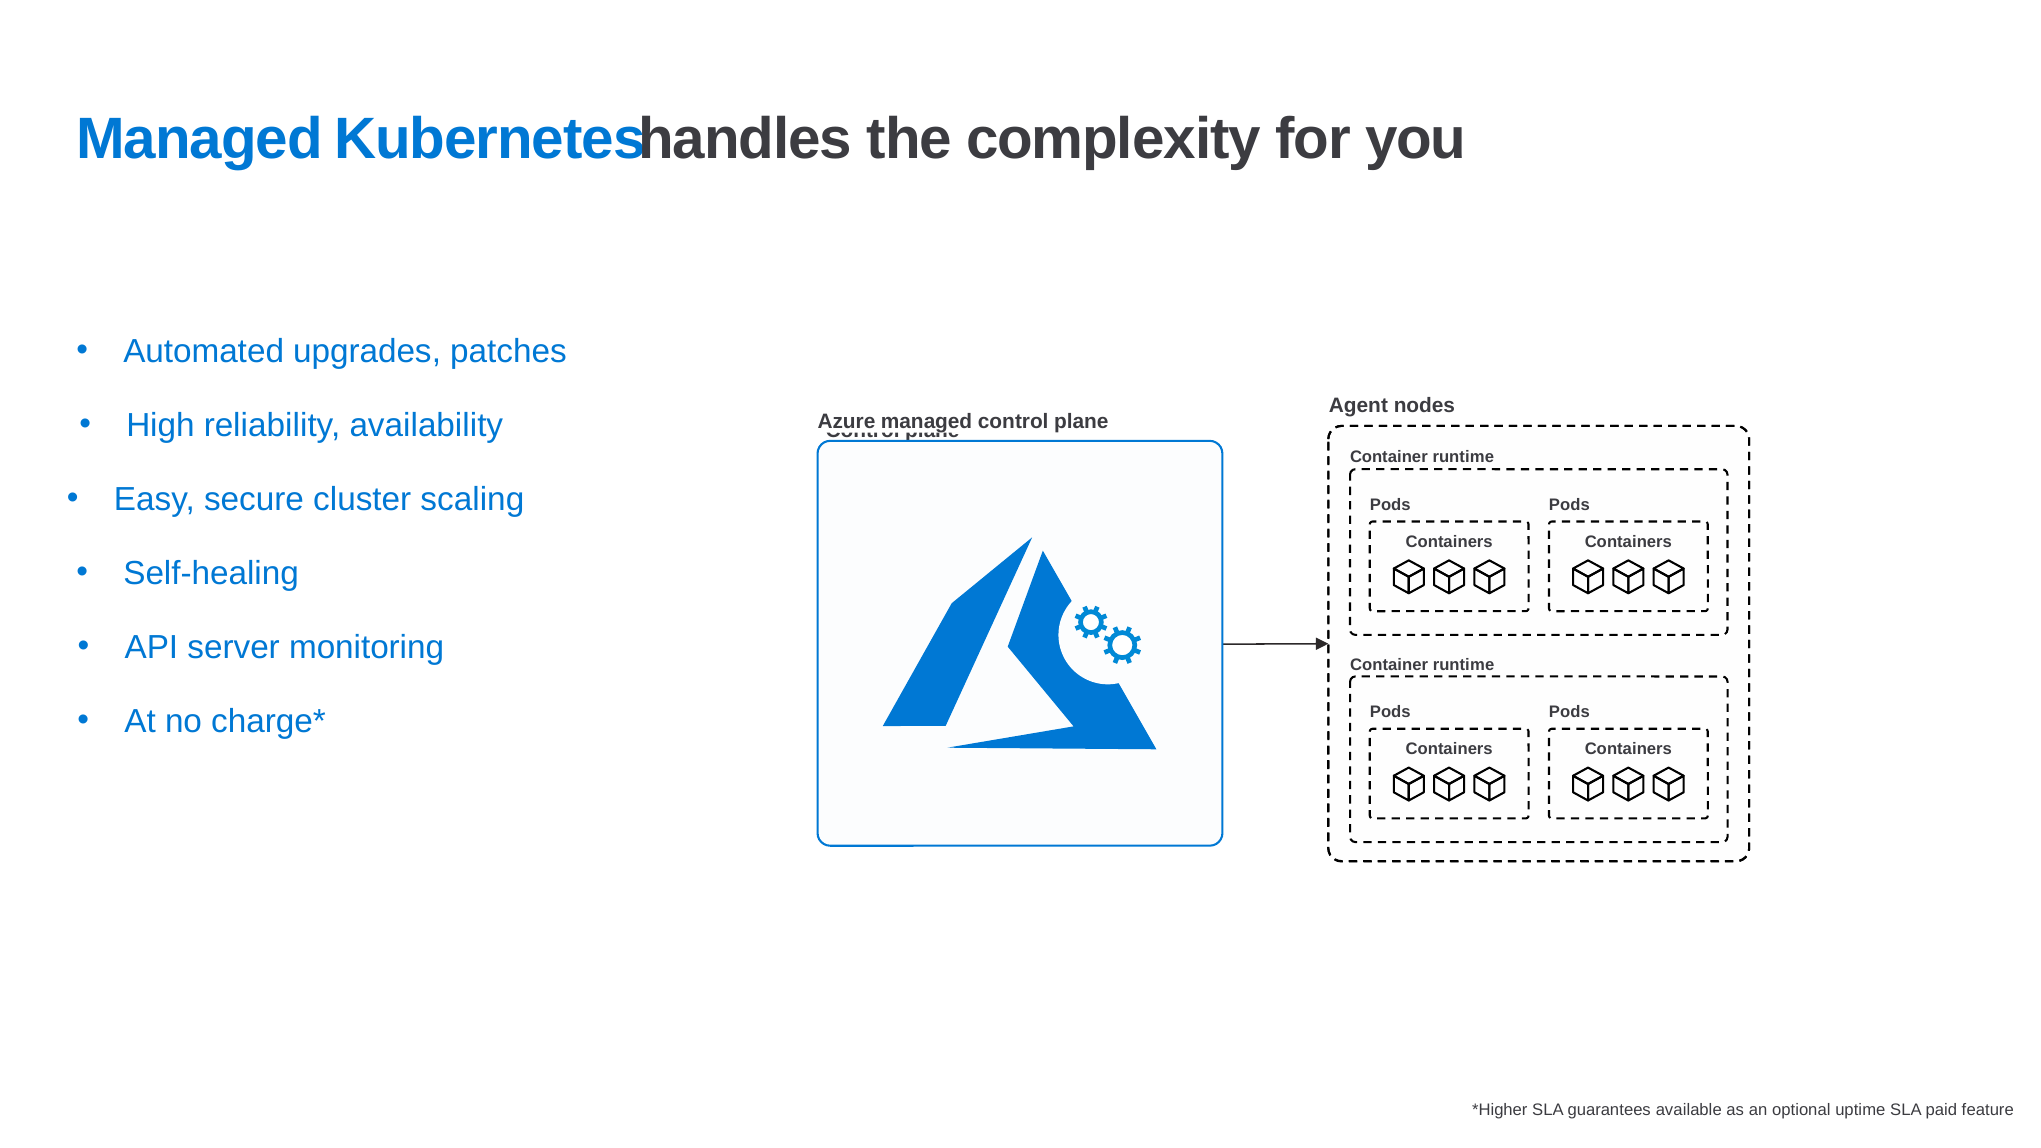

Managed
Kubernetes
handles the complexity for you
Automated upgrades, patches
Agent nodes
High reliability, availability
Azure managed control plane
Control plane

Container runtime

Pods
Pods

Containers
Containers

-controller-manager

Easy, secure cluster scaling
-scheduler

api-server

Self-healing
API server monitoring
Container runtime

Pods
Pods

Containers
Containers

etcd
At no charge*

*Higher SLA guarantees available as an optional uptime SLA paid feature